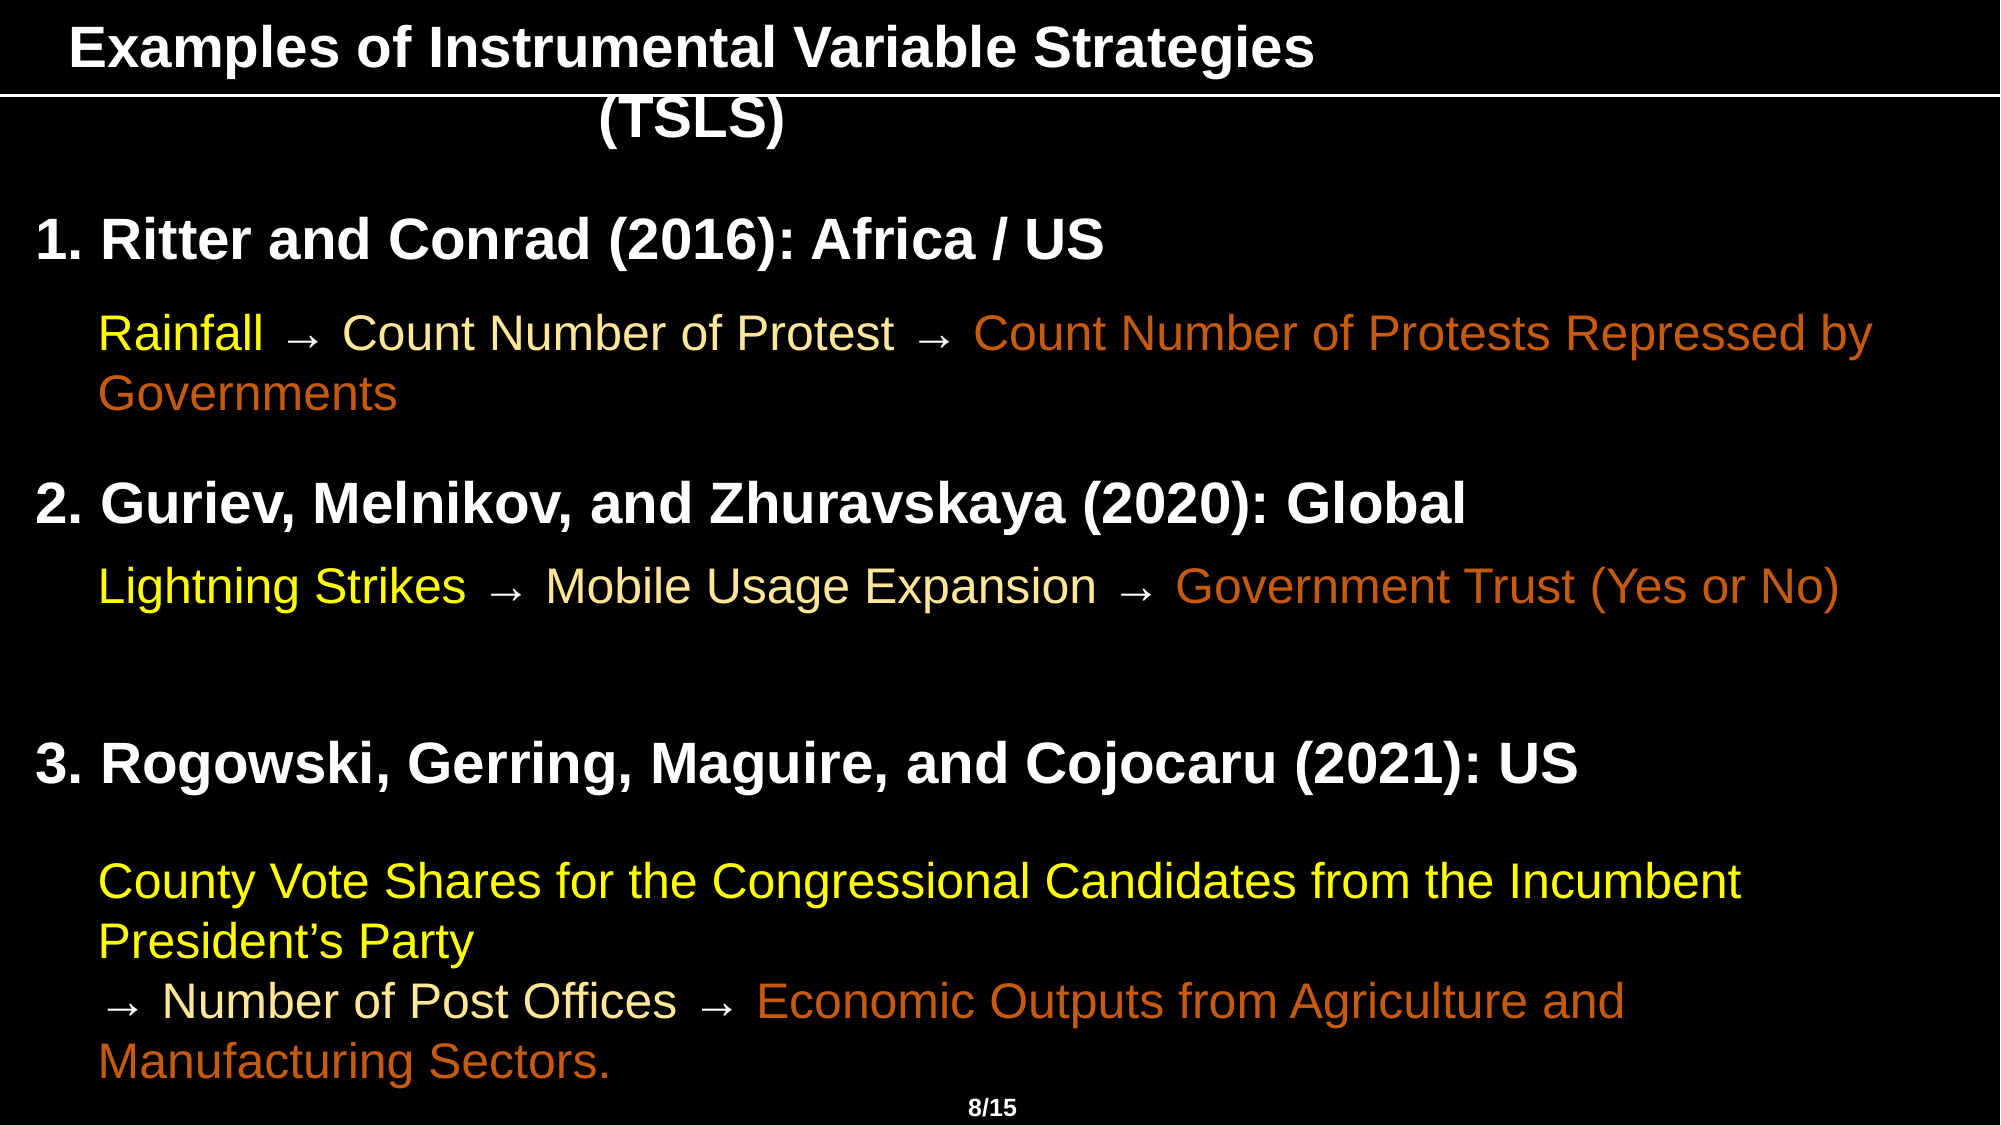

Examples of Instrumental Variable Strategies (TSLS)
1. Ritter and Conrad (2016): Africa / US
Rainfall → Count Number of Protest → Count Number of Protests Repressed by Governments
2. Guriev, Melnikov, and Zhuravskaya (2020): Global
Lightning Strikes → Mobile Usage Expansion → Government Trust (Yes or No)
3. Rogowski, Gerring, Maguire, and Cojocaru (2021): US
County Vote Shares for the Congressional Candidates from the Incumbent President’s Party
→ Number of Post Offices → Economic Outputs from Agriculture and Manufacturing Sectors.
8/15